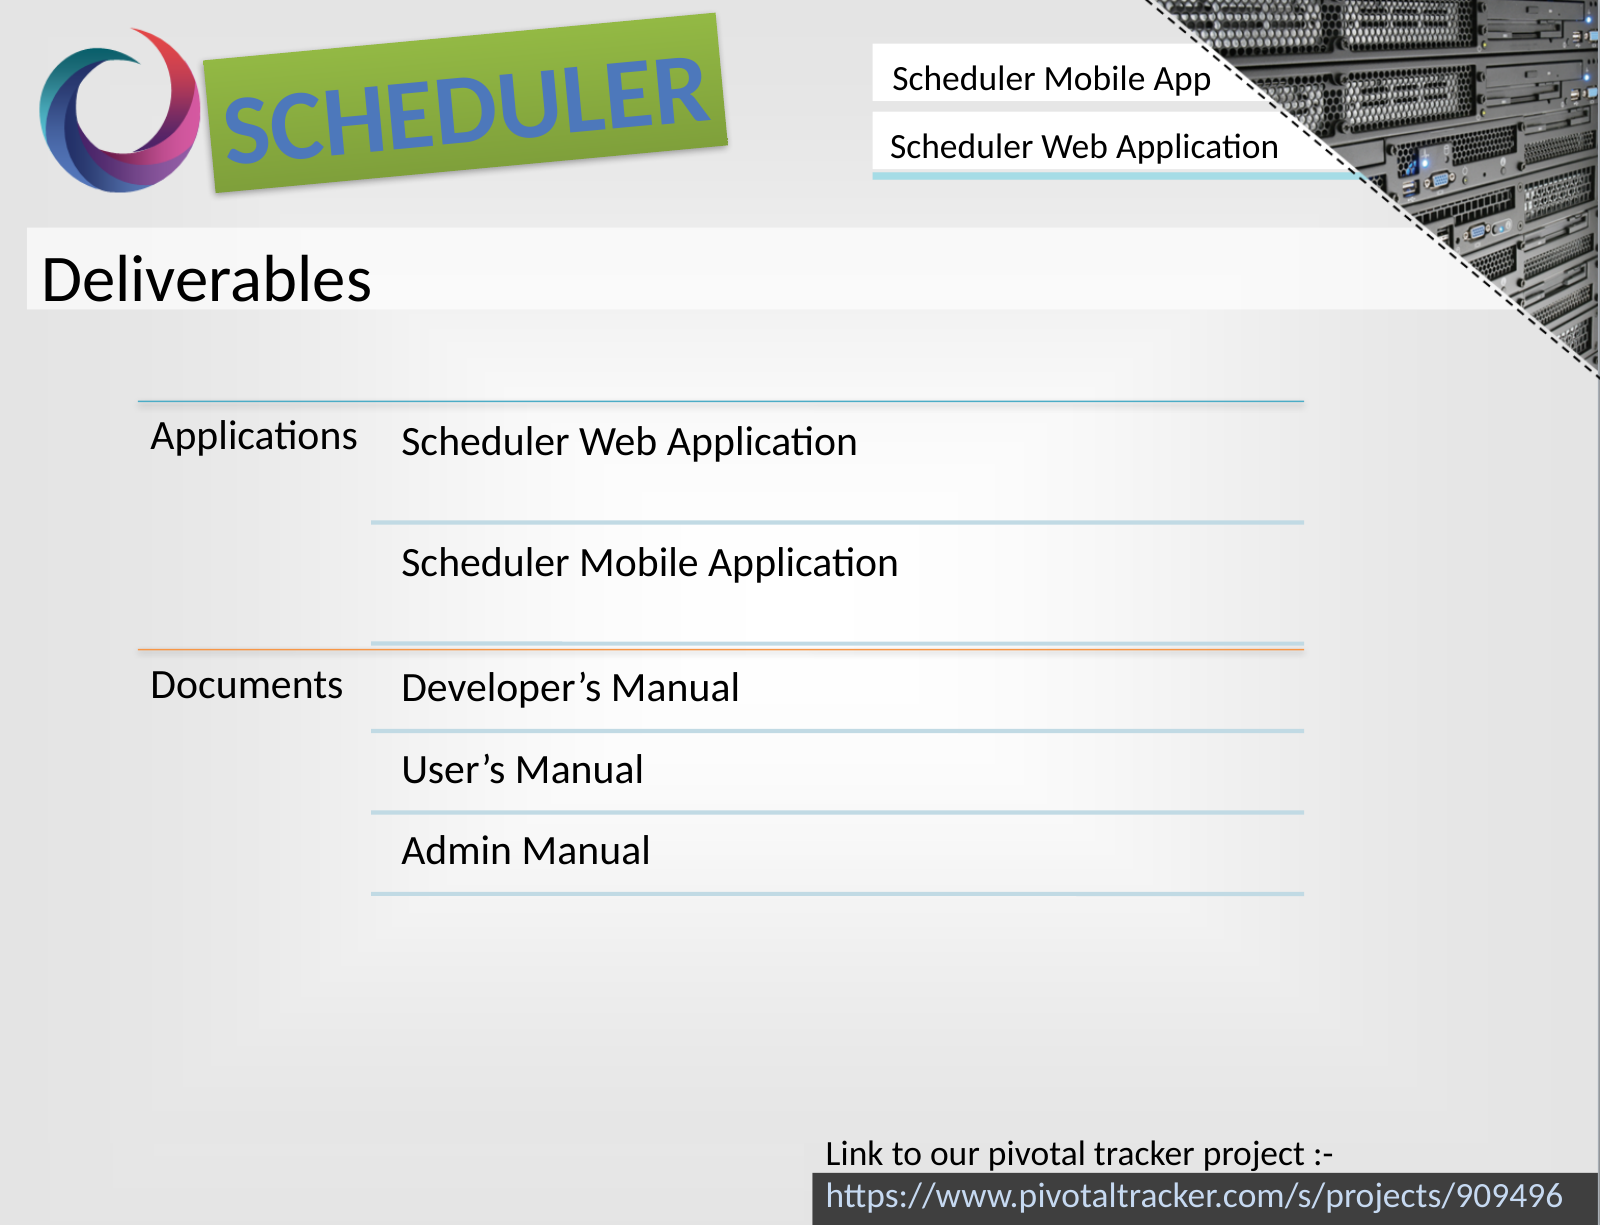

Scheduler
Scheduler Mobile App
Scheduler Web Application
Deliverables
Applications
Scheduler Web Application
Scheduler Mobile Application
Documents
Developer’s Manual
User’s Manual
Admin Manual
Link to our pivotal tracker project :-
https://www.pivotaltracker.com/s/projects/909496